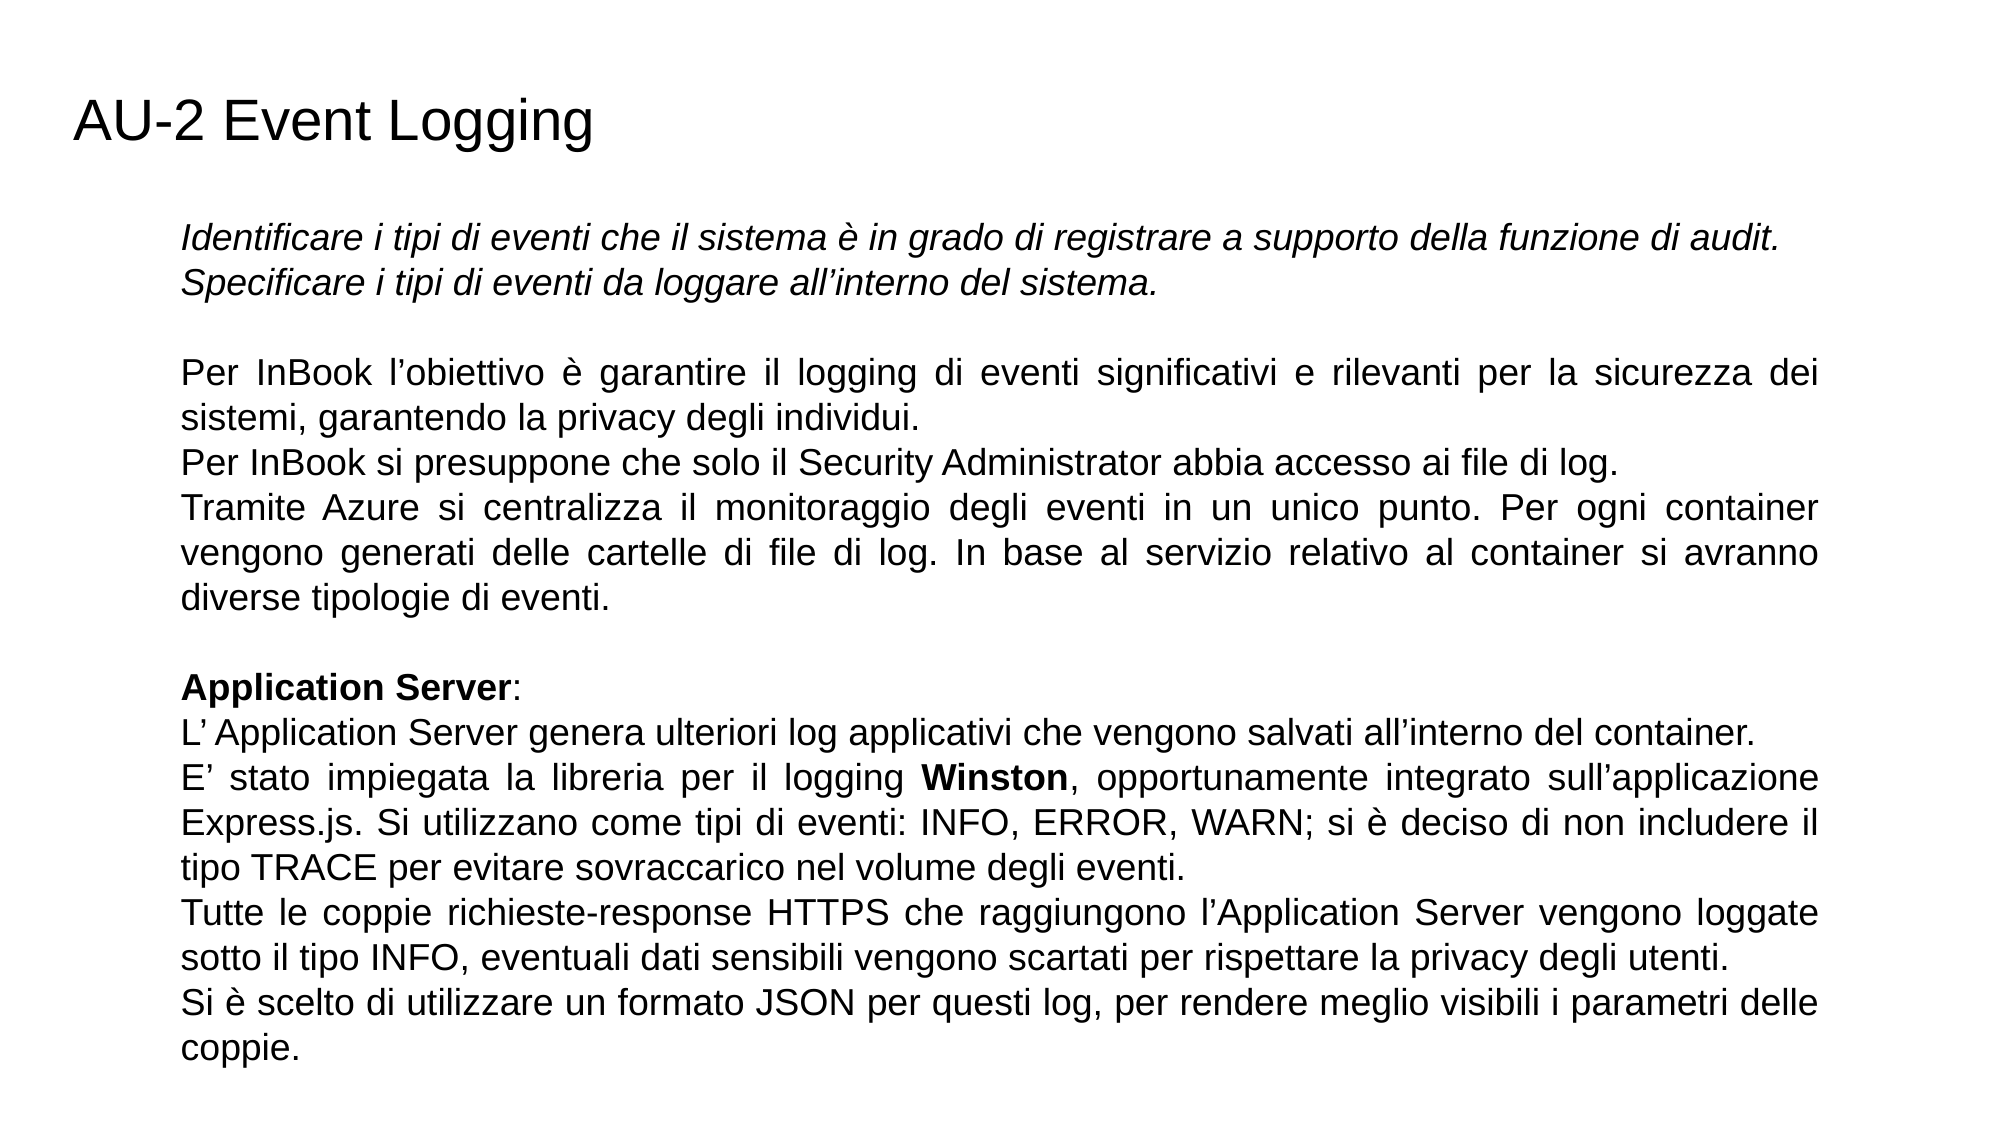

AU-2 Event Logging

Identificare i tipi di eventi che il sistema è in grado di registrare a supporto della funzione di audit.
Specificare i tipi di eventi da loggare all’interno del sistema.

Per InBook l’obiettivo è garantire il logging di eventi significativi e rilevanti per la sicurezza dei sistemi, garantendo la privacy degli individui.
Per InBook si presuppone che solo il Security Administrator abbia accesso ai file di log.
Tramite Azure si centralizza il monitoraggio degli eventi in un unico punto. Per ogni container vengono generati delle cartelle di file di log. In base al servizio relativo al container si avranno diverse tipologie di eventi.

Application Server:
L’ Application Server genera ulteriori log applicativi che vengono salvati all’interno del container.
E’ stato impiegata la libreria per il logging Winston, opportunamente integrato sull’applicazione Express.js. Si utilizzano come tipi di eventi: INFO, ERROR, WARN; si è deciso di non includere il tipo TRACE per evitare sovraccarico nel volume degli eventi.
Tutte le coppie richieste-response HTTPS che raggiungono l’Application Server vengono loggate sotto il tipo INFO, eventuali dati sensibili vengono scartati per rispettare la privacy degli utenti.
Si è scelto di utilizzare un formato JSON per questi log, per rendere meglio visibili i parametri delle coppie.